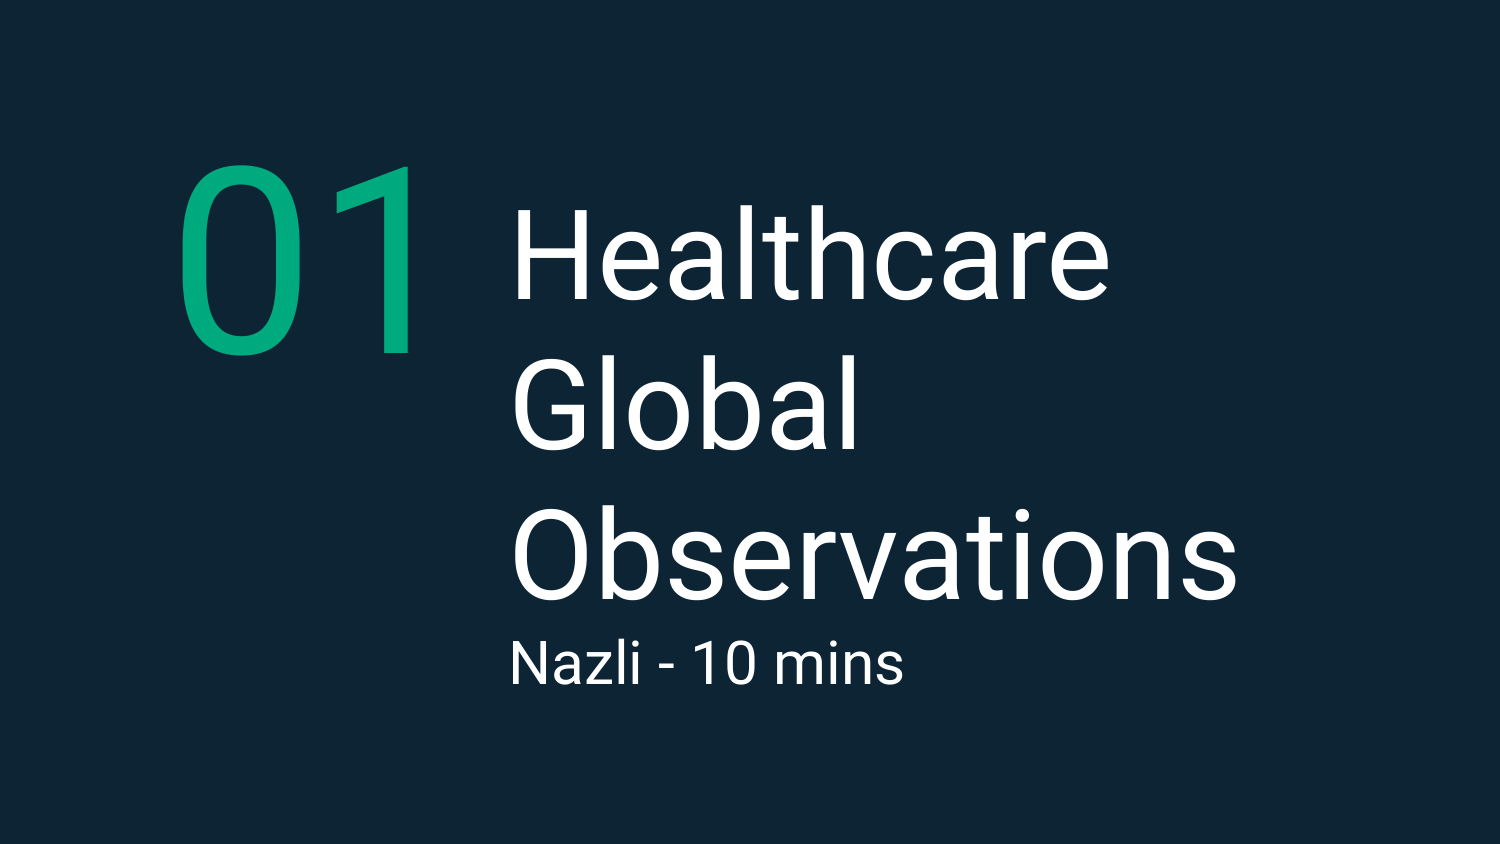

01
Healthcare Global Observations
Nazli - 10 mins